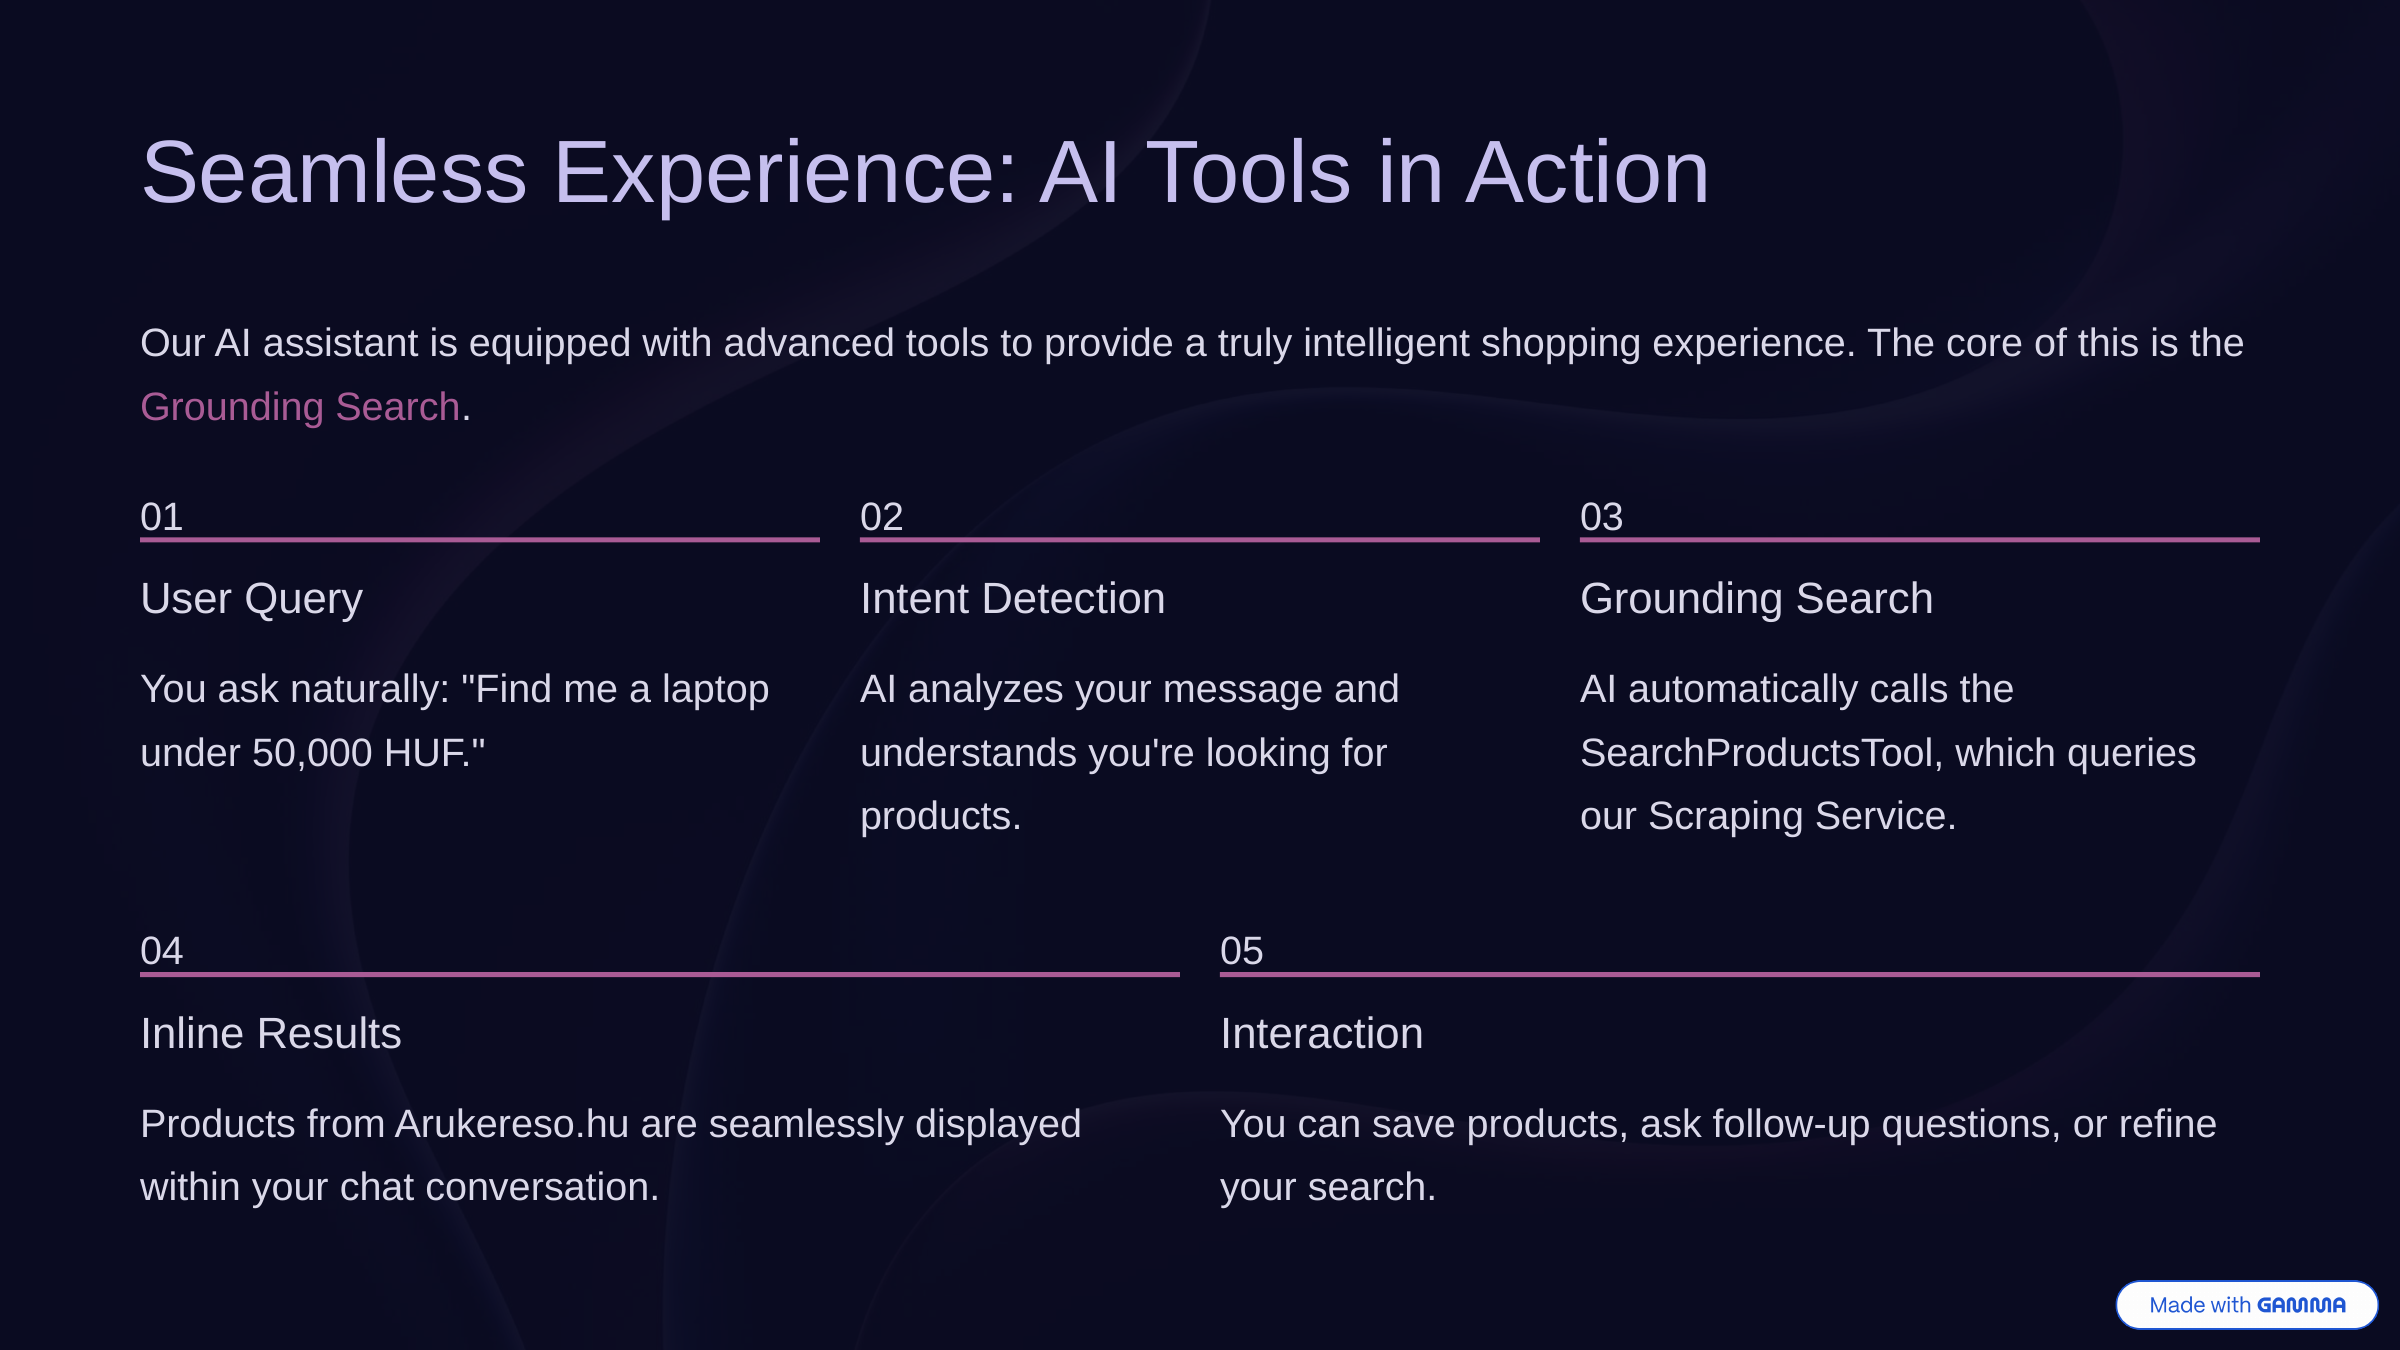

Seamless Experience: AI Tools in Action
Our AI assistant is equipped with advanced tools to provide a truly intelligent shopping experience. The core of this is the Grounding Search.
01
02
03

User Query
Intent Detection
Grounding Search
You ask naturally: "Find me a laptop under 50,000 HUF."
AI analyzes your message and understands you're looking for products.
AI automatically calls the SearchProductsTool, which queries our Scraping Service.
04
05

Inline Results
Interaction
Products from Arukereso.hu are seamlessly displayed within your chat conversation.
You can save products, ask follow-up questions, or refine your search.